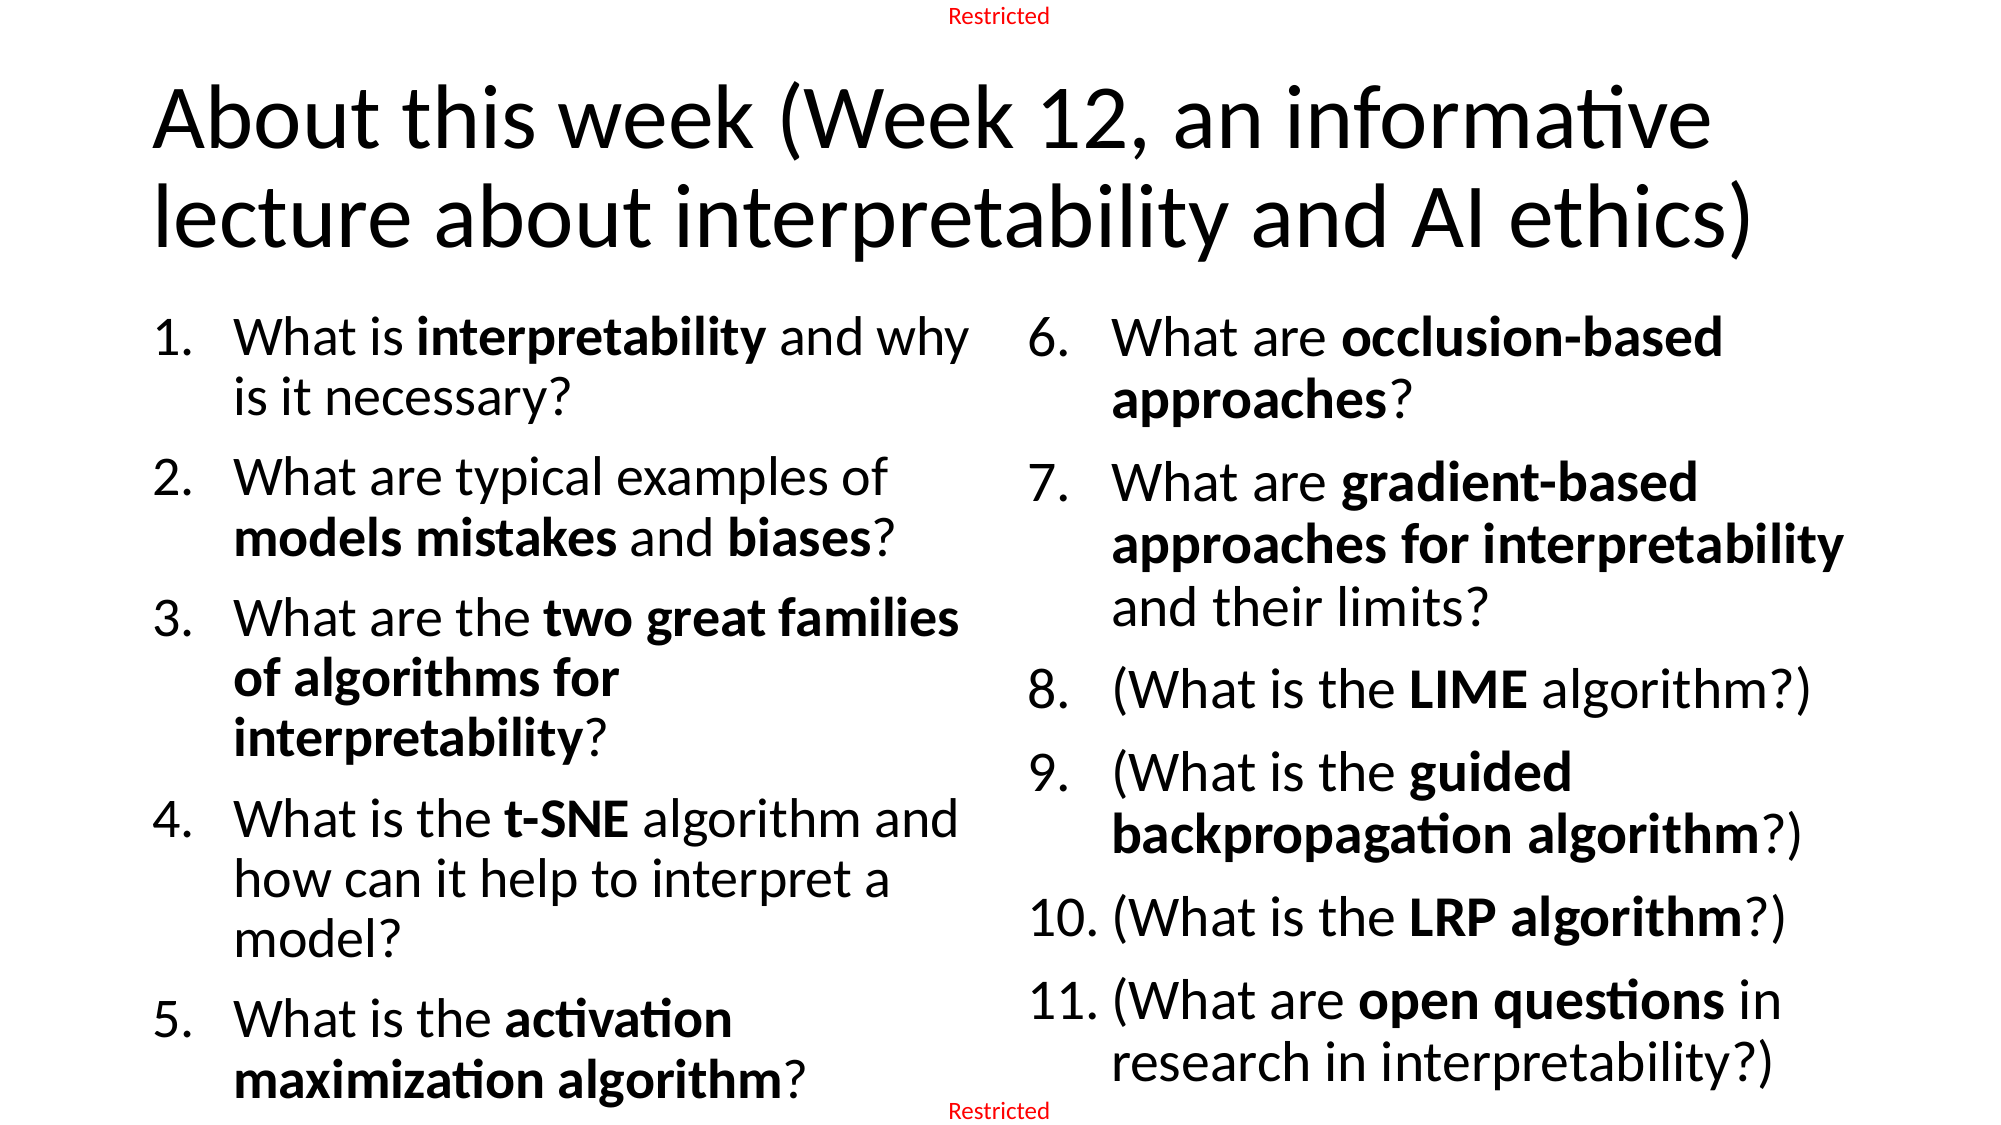

# About this week (Week 12, an informative lecture about interpretability and AI ethics)
What is interpretability and why is it necessary?
What are typical examples of models mistakes and biases?
What are the two great families of algorithms for interpretability?
What is the t-SNE algorithm and how can it help to interpret a model?
What is the activation maximization algorithm?

What are occlusion-based approaches?
What are gradient-based approaches for interpretability and their limits?
(What is the LIME algorithm?)
(What is the guided backpropagation algorithm?)
(What is the LRP algorithm?)
(What are open questions in research in interpretability?)